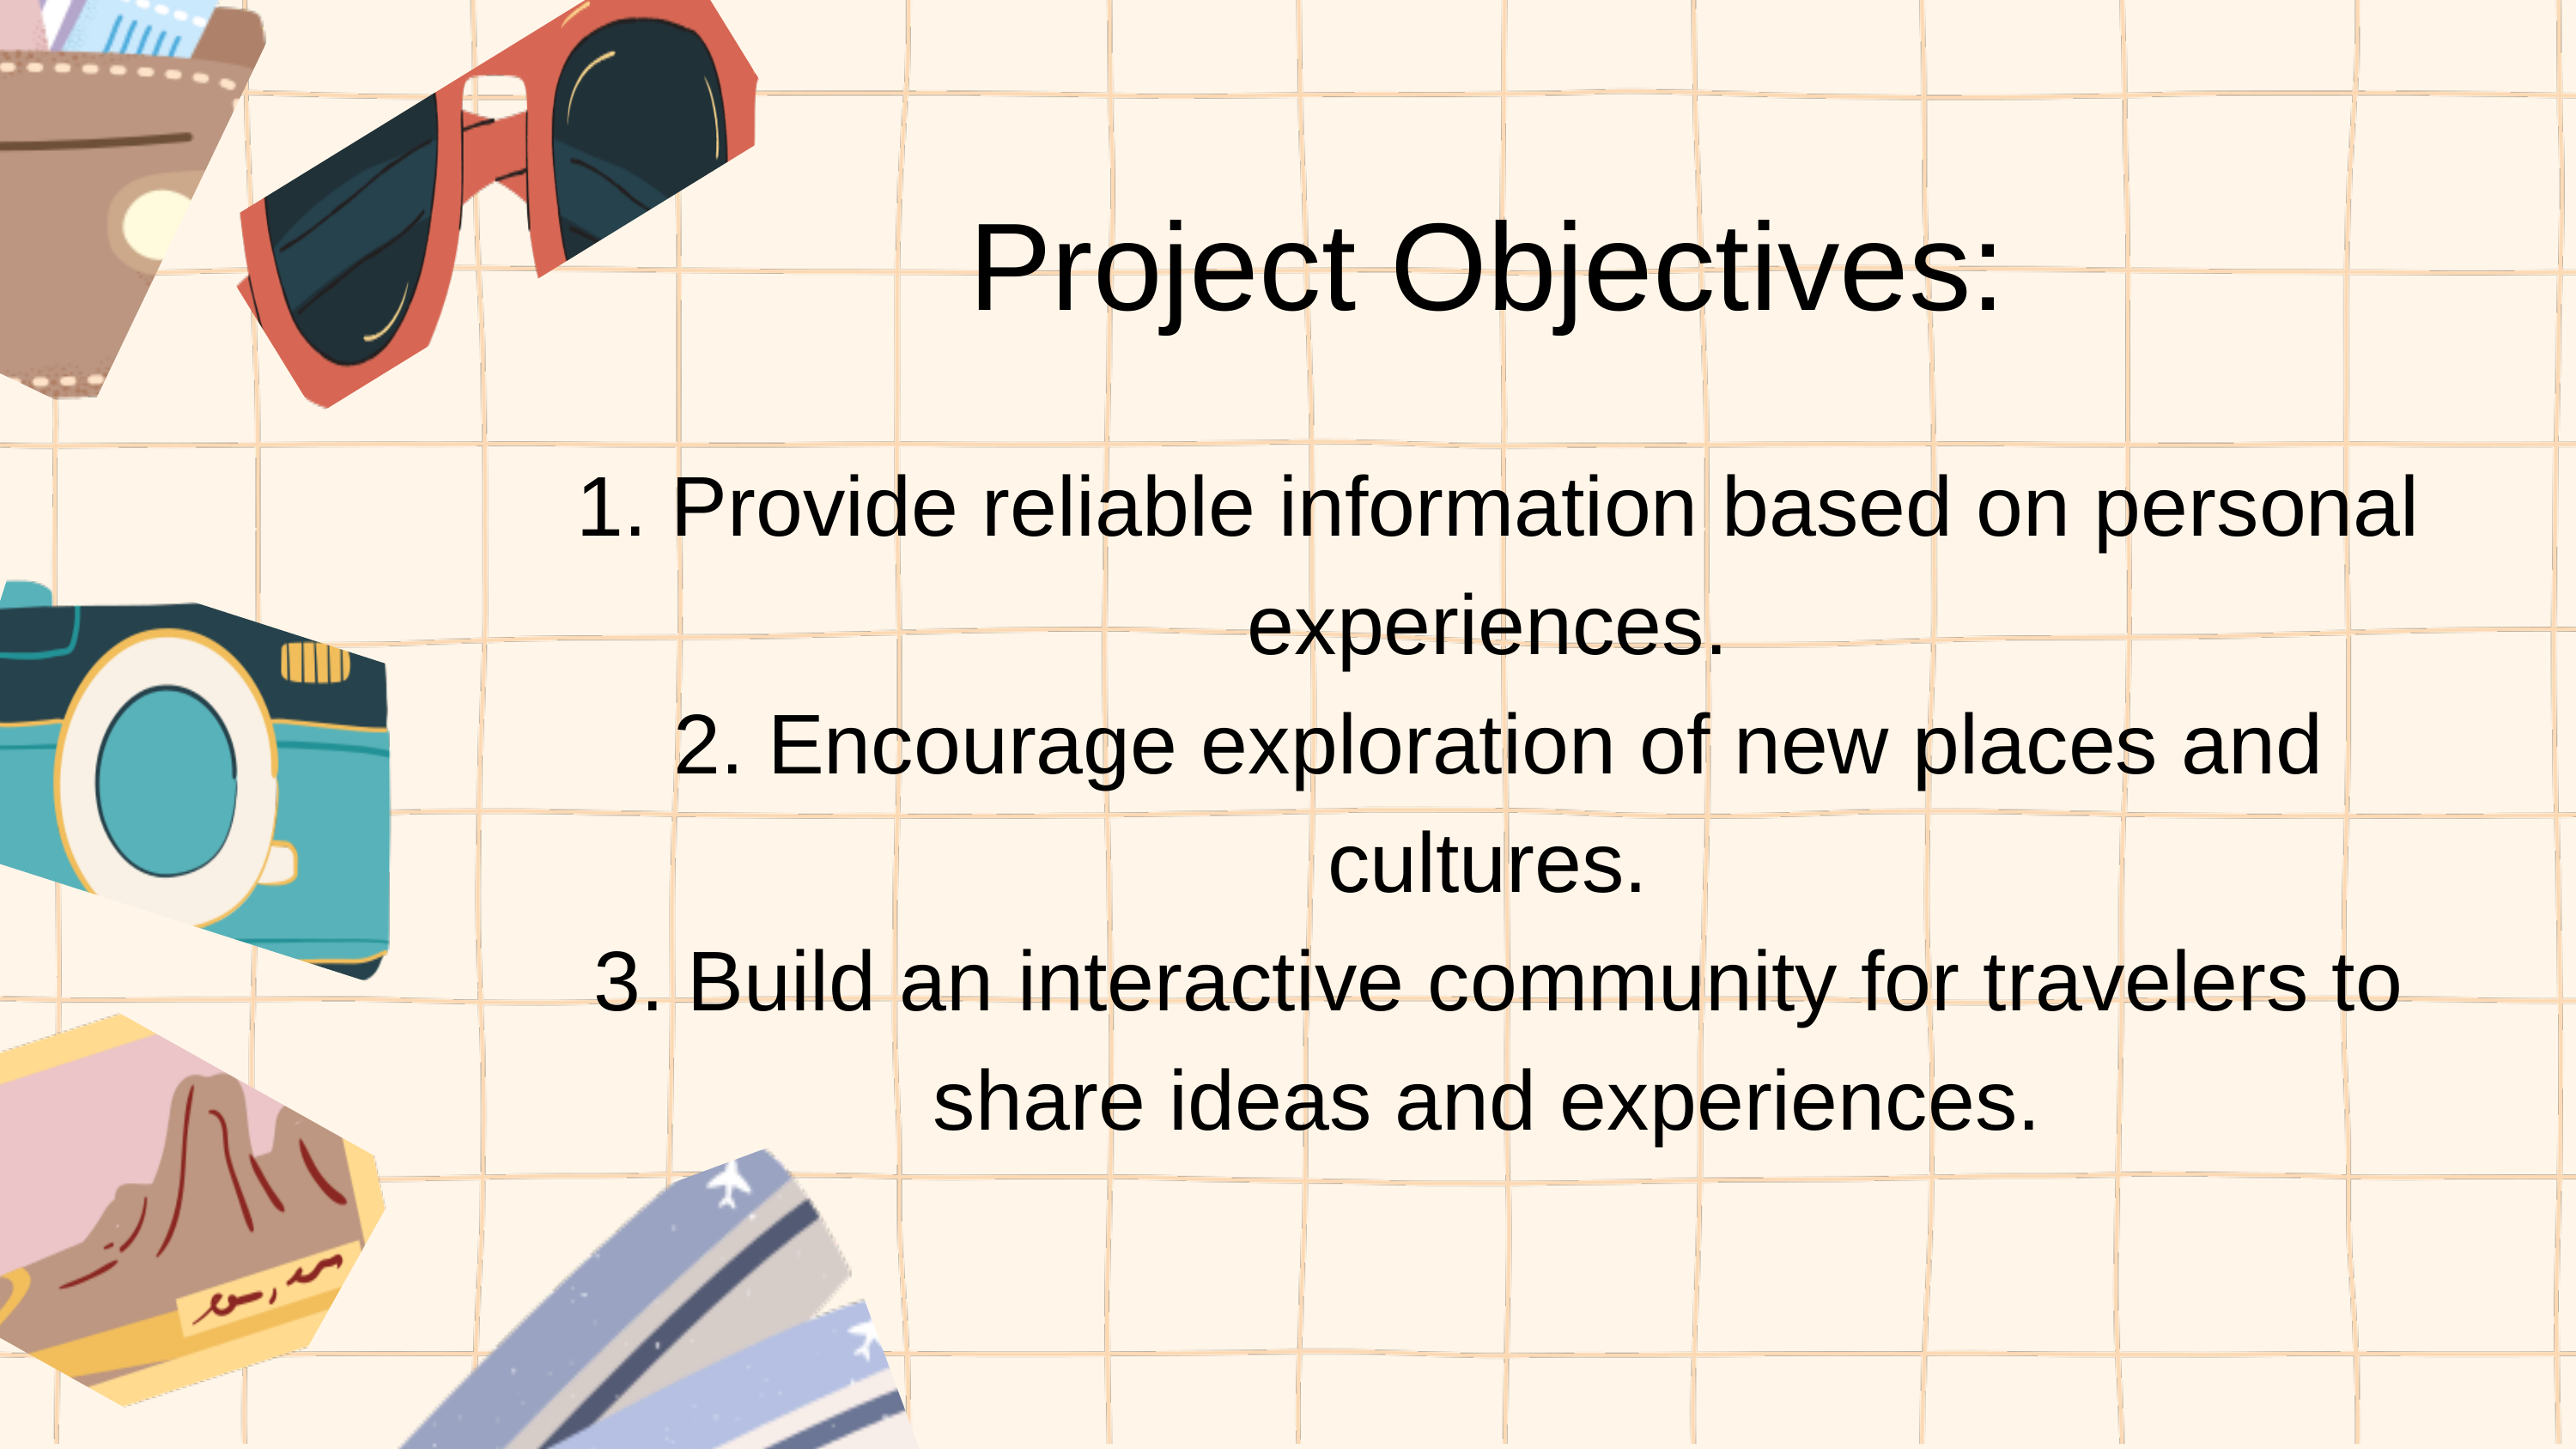

Project Objectives:

 1. Provide reliable information based on personal experiences.
 2. Encourage exploration of new places and cultures.
 3. Build an interactive community for travelers to share ideas and experiences.